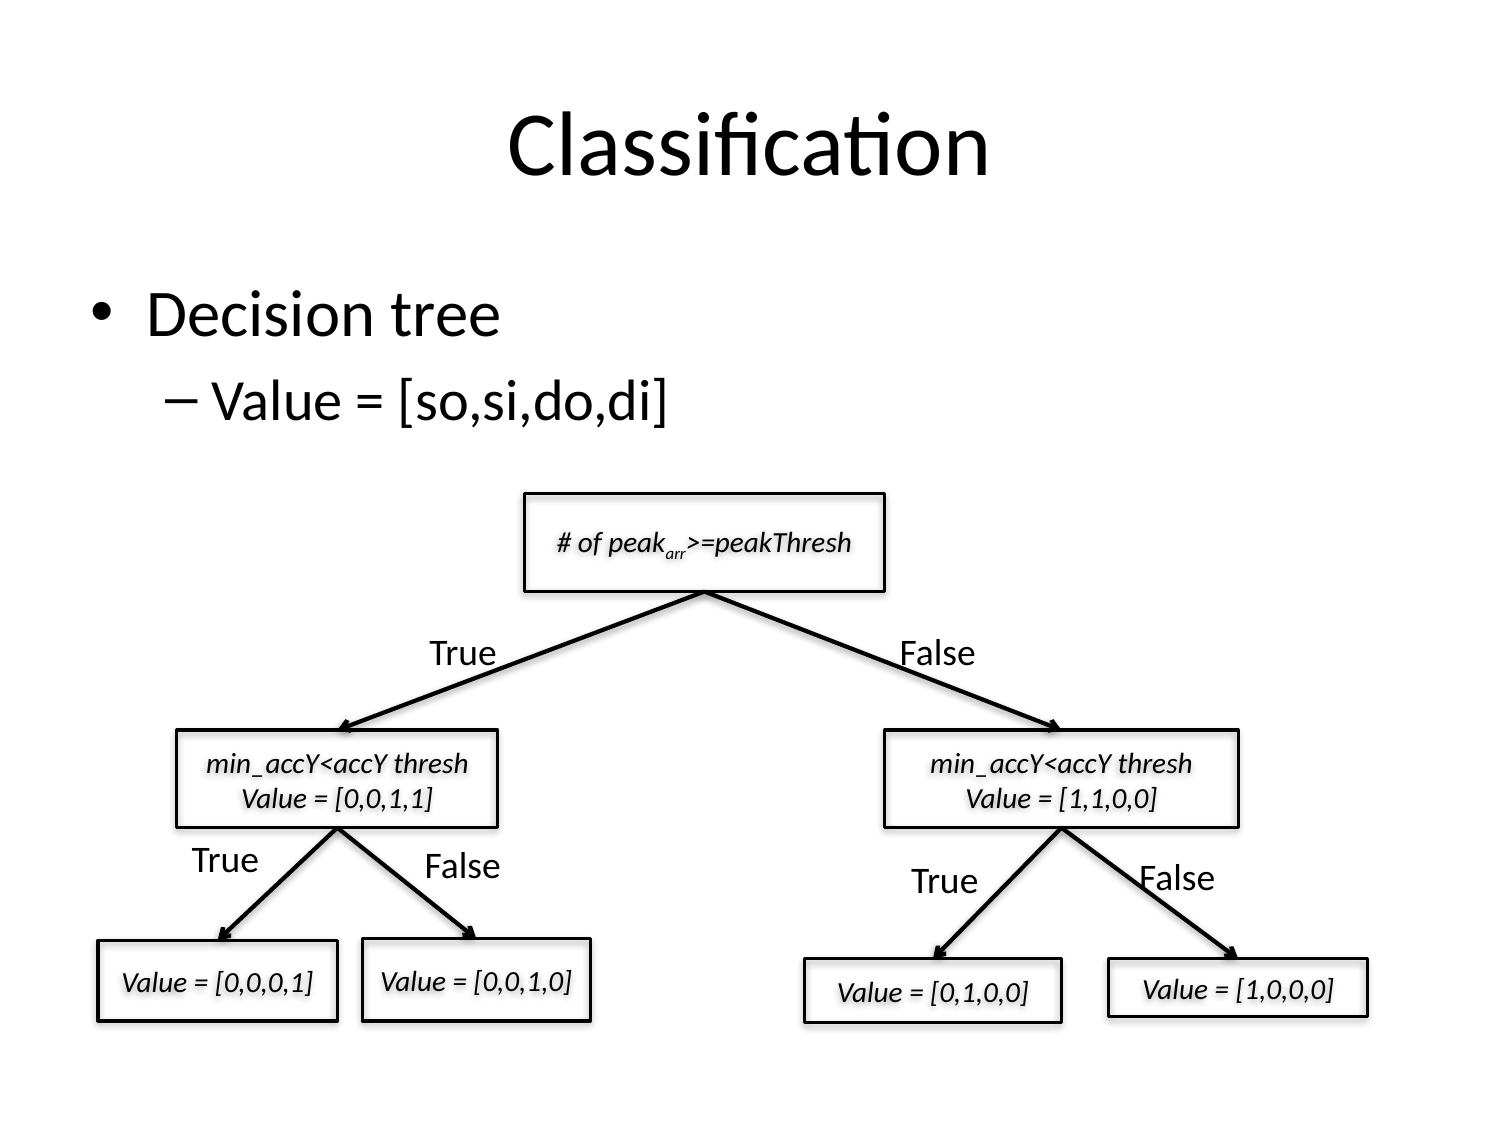

# Classification
Decision tree
Value = [so,si,do,di]
# of peakarr>=peakThresh
True
False
min_accY<accY thresh
Value = [0,0,1,1]
min_accY<accY thresh
Value = [1,1,0,0]
True
False
False
True
Value = [0,0,1,0]
Value = [0,0,0,1]
Value = [0,1,0,0]
Value = [1,0,0,0]